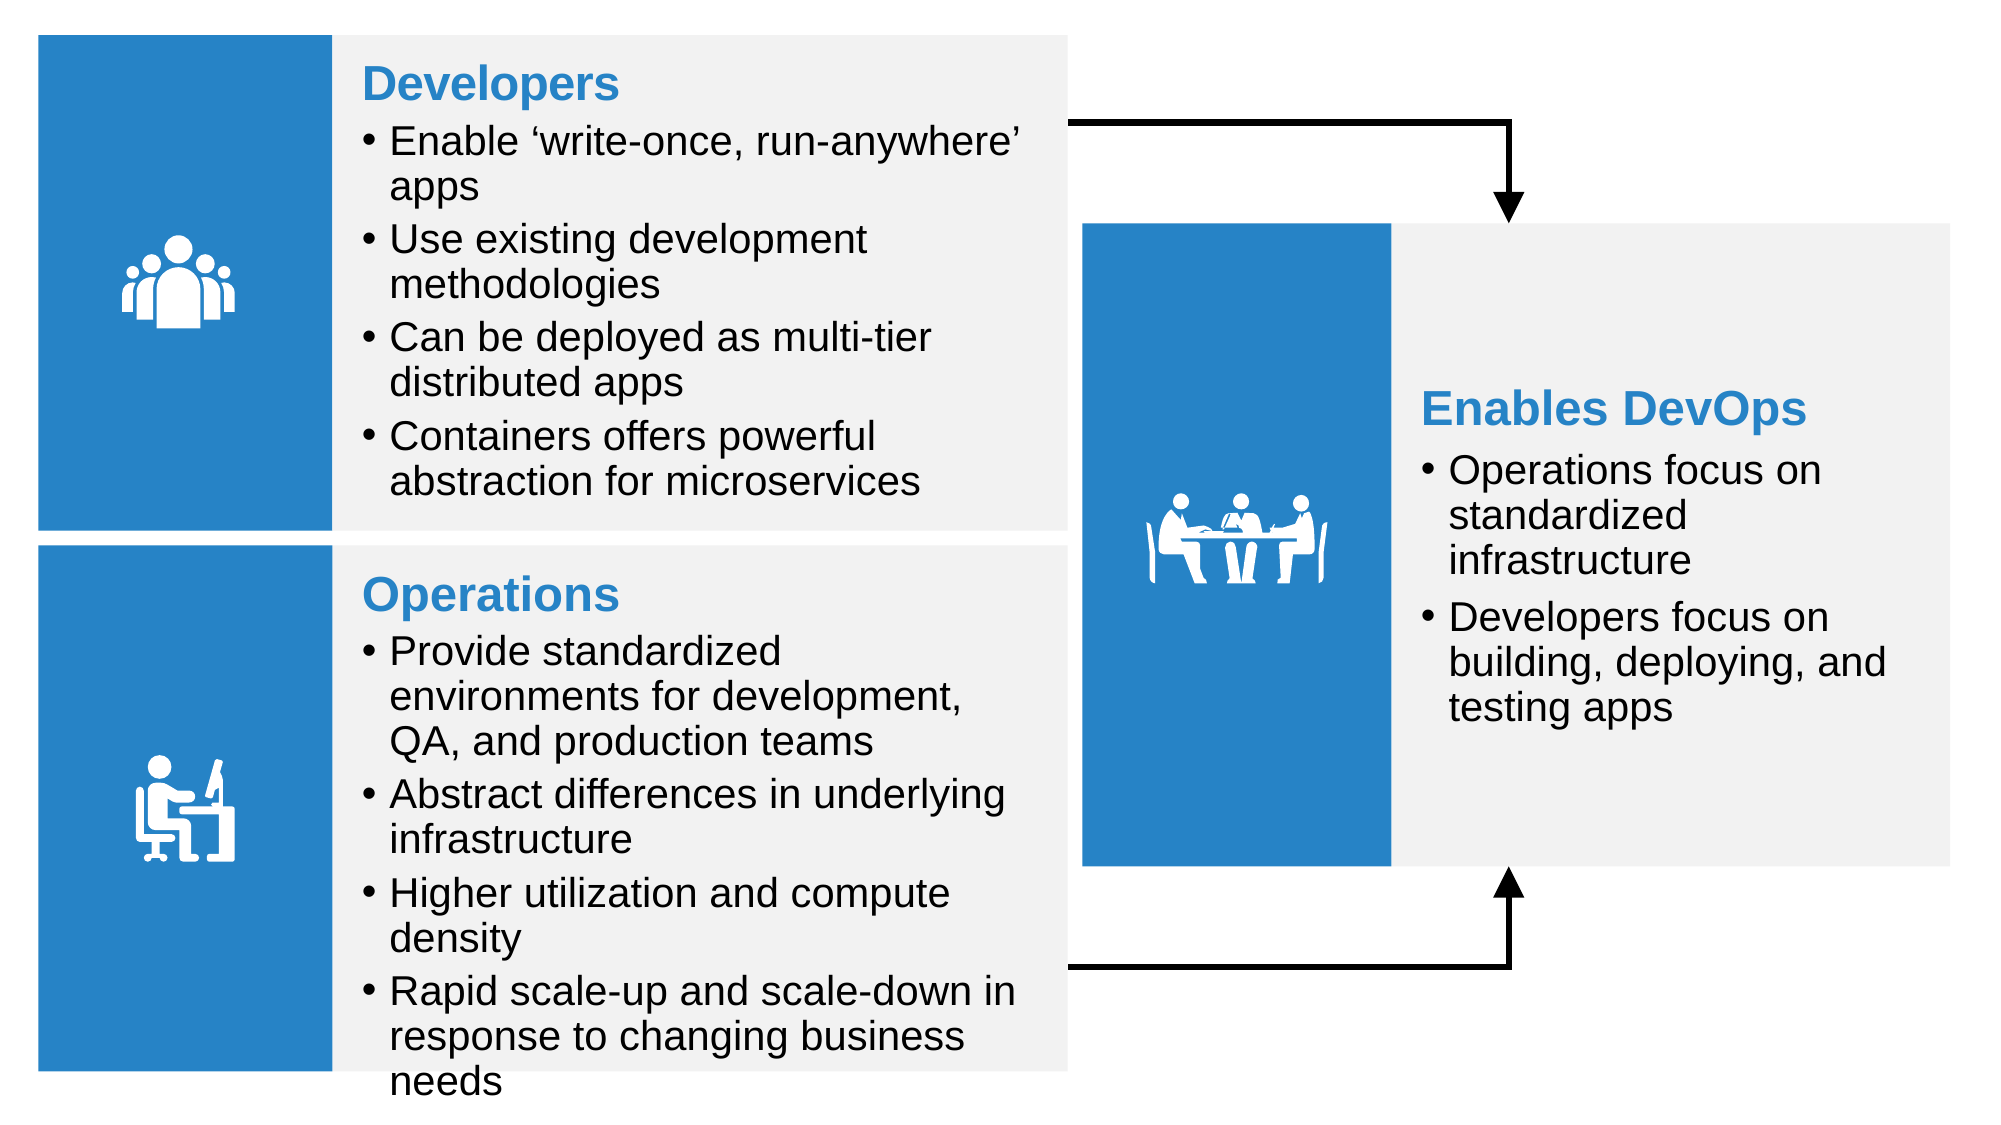

Developers
Enable ‘write-once, run-anywhere’ apps
Use existing development methodologies
Can be deployed as multi-tier distributed apps
Containers offers powerful abstraction for microservices

Enables DevOps
Operations focus on standardized infrastructure
Developers focus on building, deploying, and testing apps

Operations
Provide standardized environments for development, QA, and production teams
Abstract differences in underlying infrastructure
Higher utilization and compute density
Rapid scale-up and scale-down in response to changing business needs